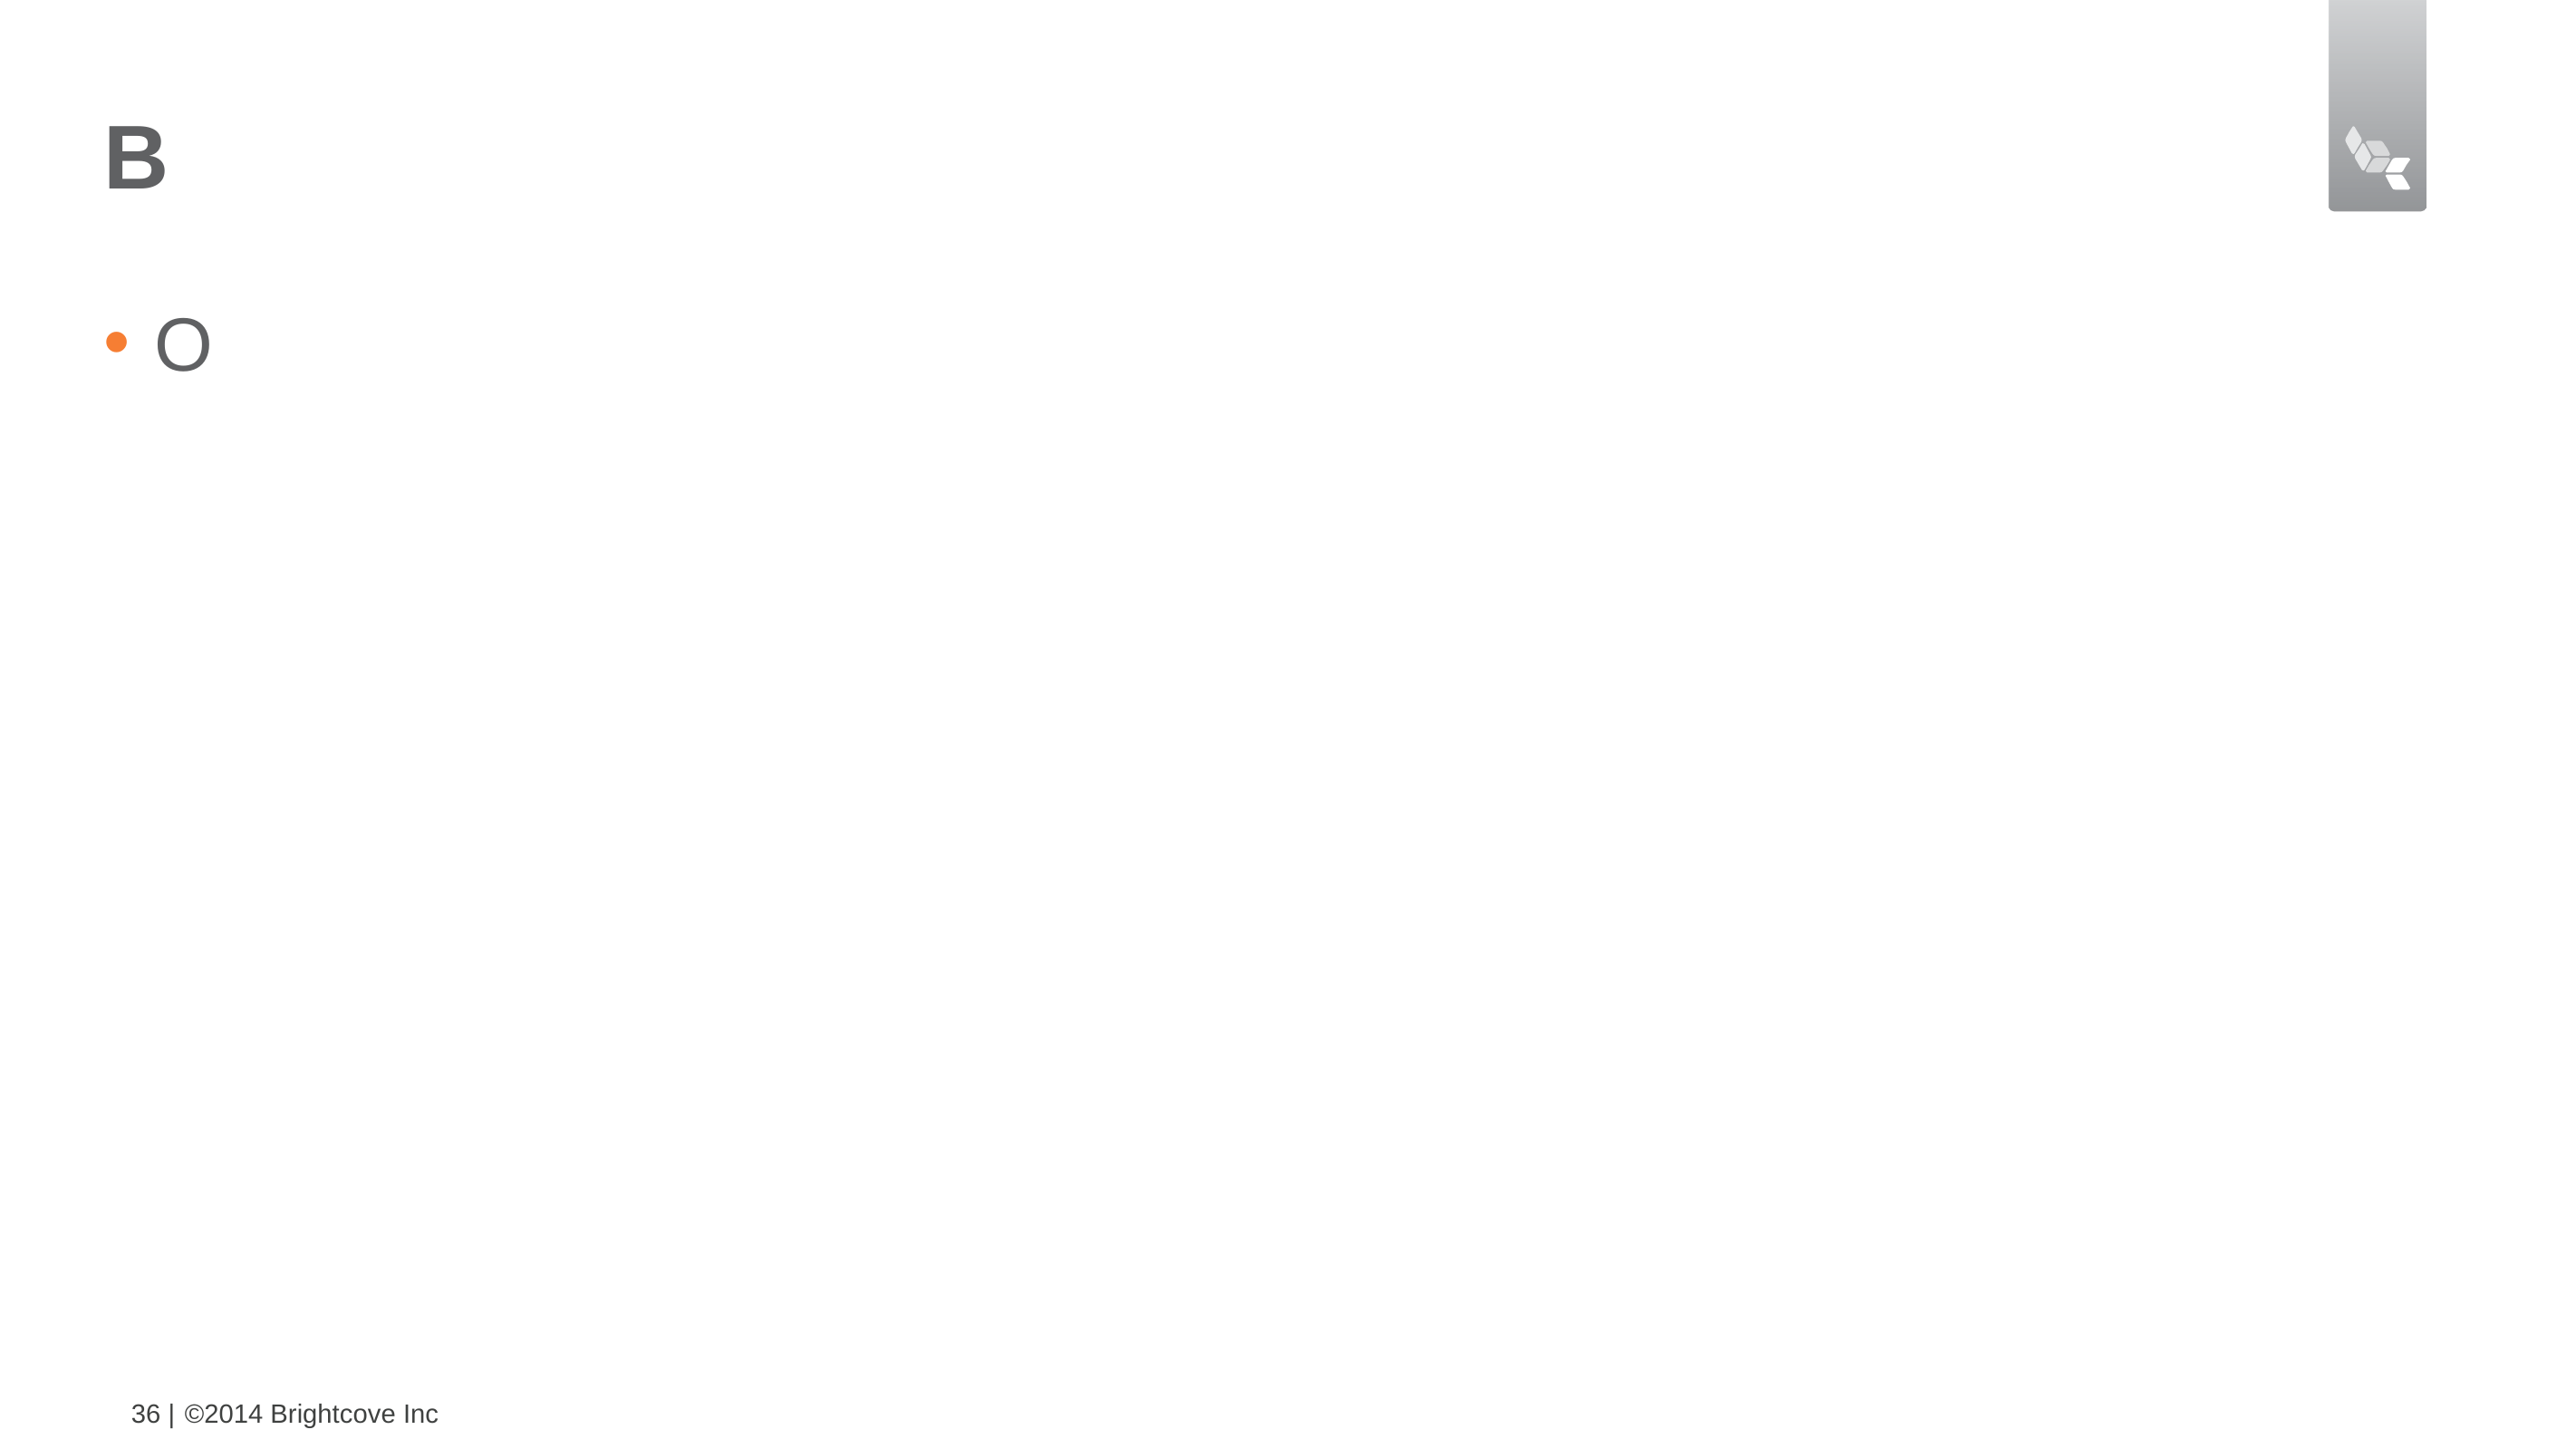

# B
O
36 |
©2014 Brightcove Inc